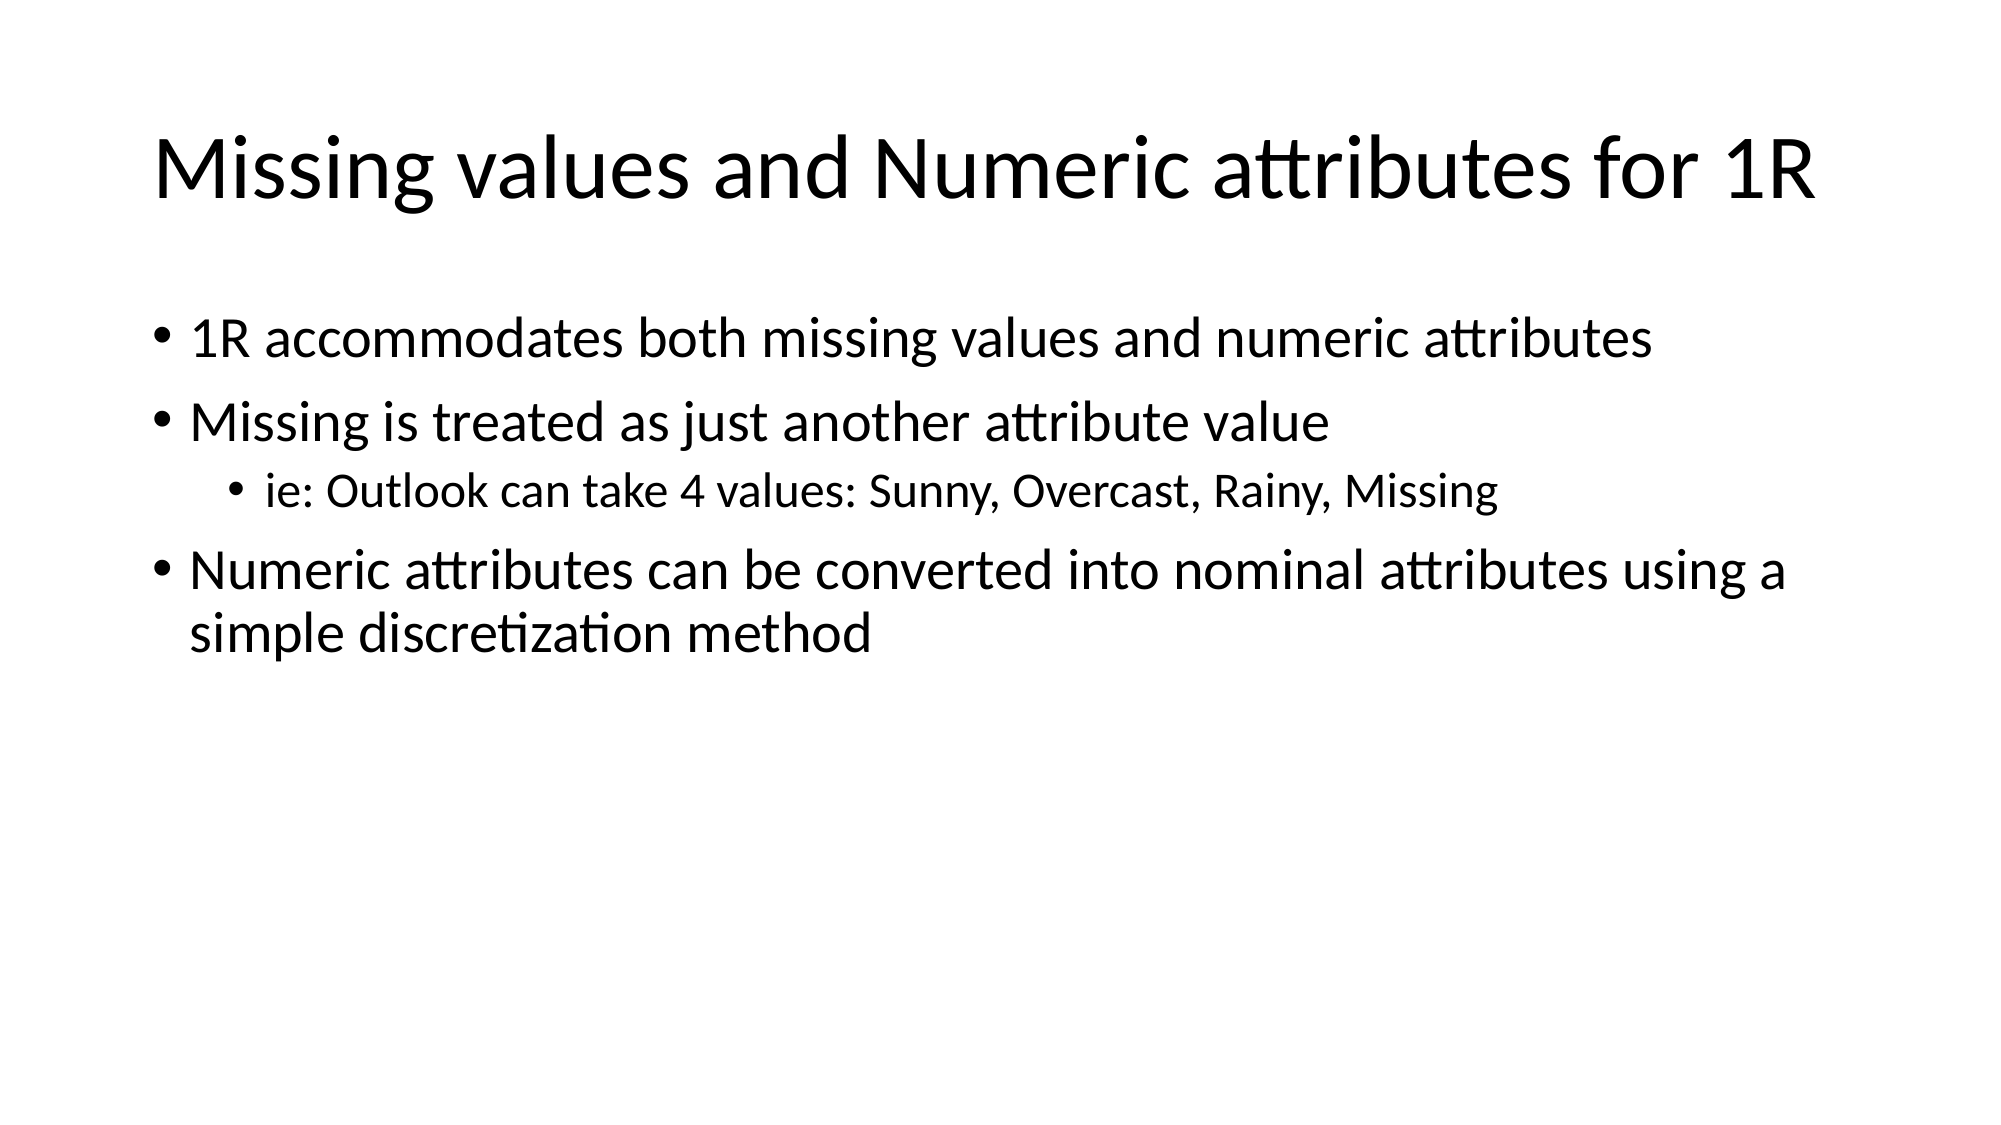

# Missing values and Numeric attributes for 1R
1R accommodates both missing values and numeric attributes
Missing is treated as just another attribute value
ie: Outlook can take 4 values: Sunny, Overcast, Rainy, Missing
Numeric attributes can be converted into nominal attributes using a simple discretization method